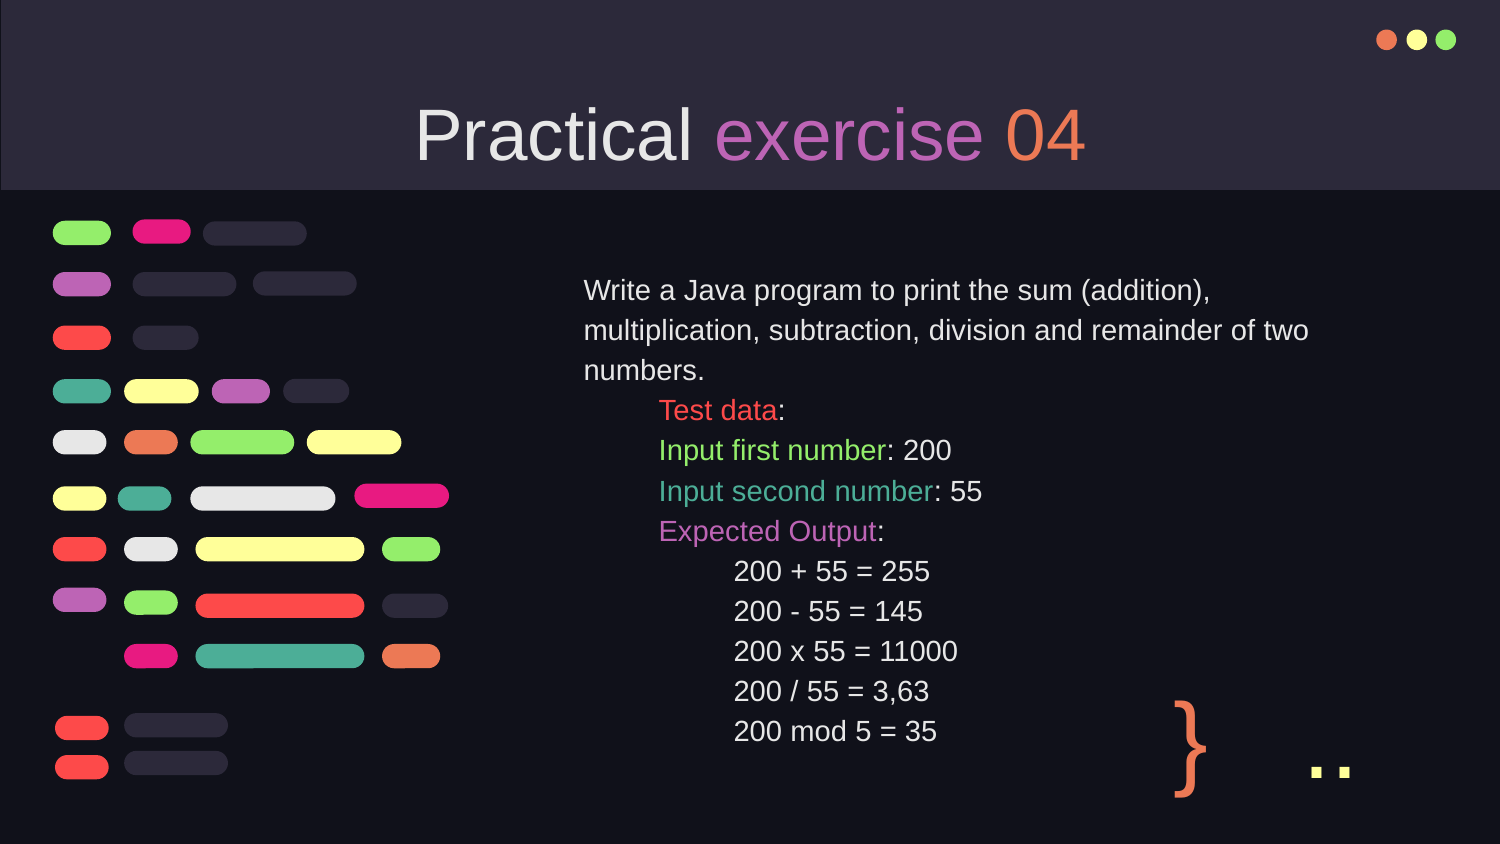

# Practical exercise 04

Write a Java program to print the sum (addition), multiplication, subtraction, division and remainder of two numbers.
Test data:
Input first number: 200
Input second number: 55
Expected Output:
200 + 55 = 255
200 - 55 = 145
200 x 55 = 11000
200 / 55 = 3,63
200 mod 5 = 35
}
..